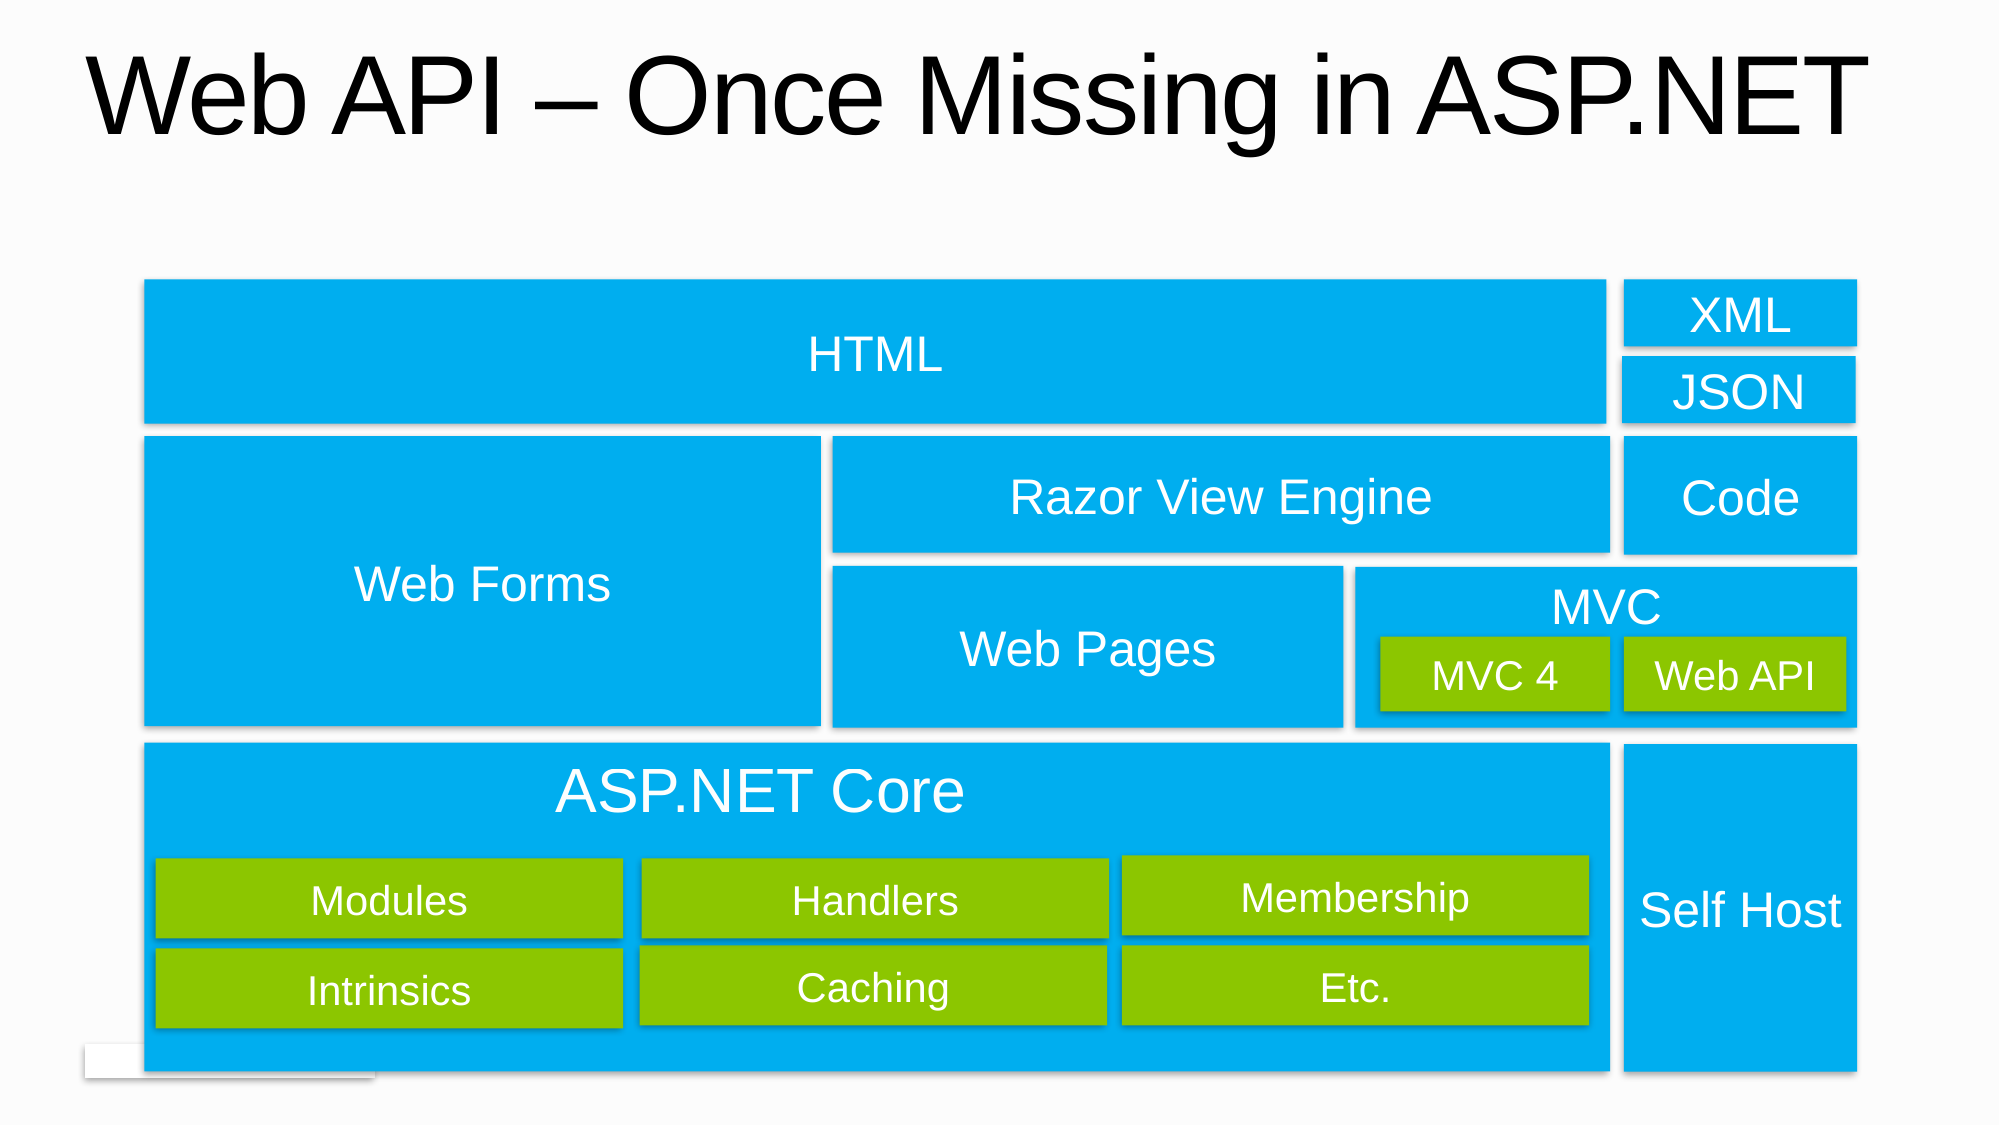

# Web API – Once Missing in ASP.NET
HTML
XML
JSON
Code
Web API
Self Host
Web Forms
Razor View Engine
Web Pages
MVC
MVC 4

ASP.NET Core
Membership
Modules
Handlers
Caching
Etc.
Intrinsics